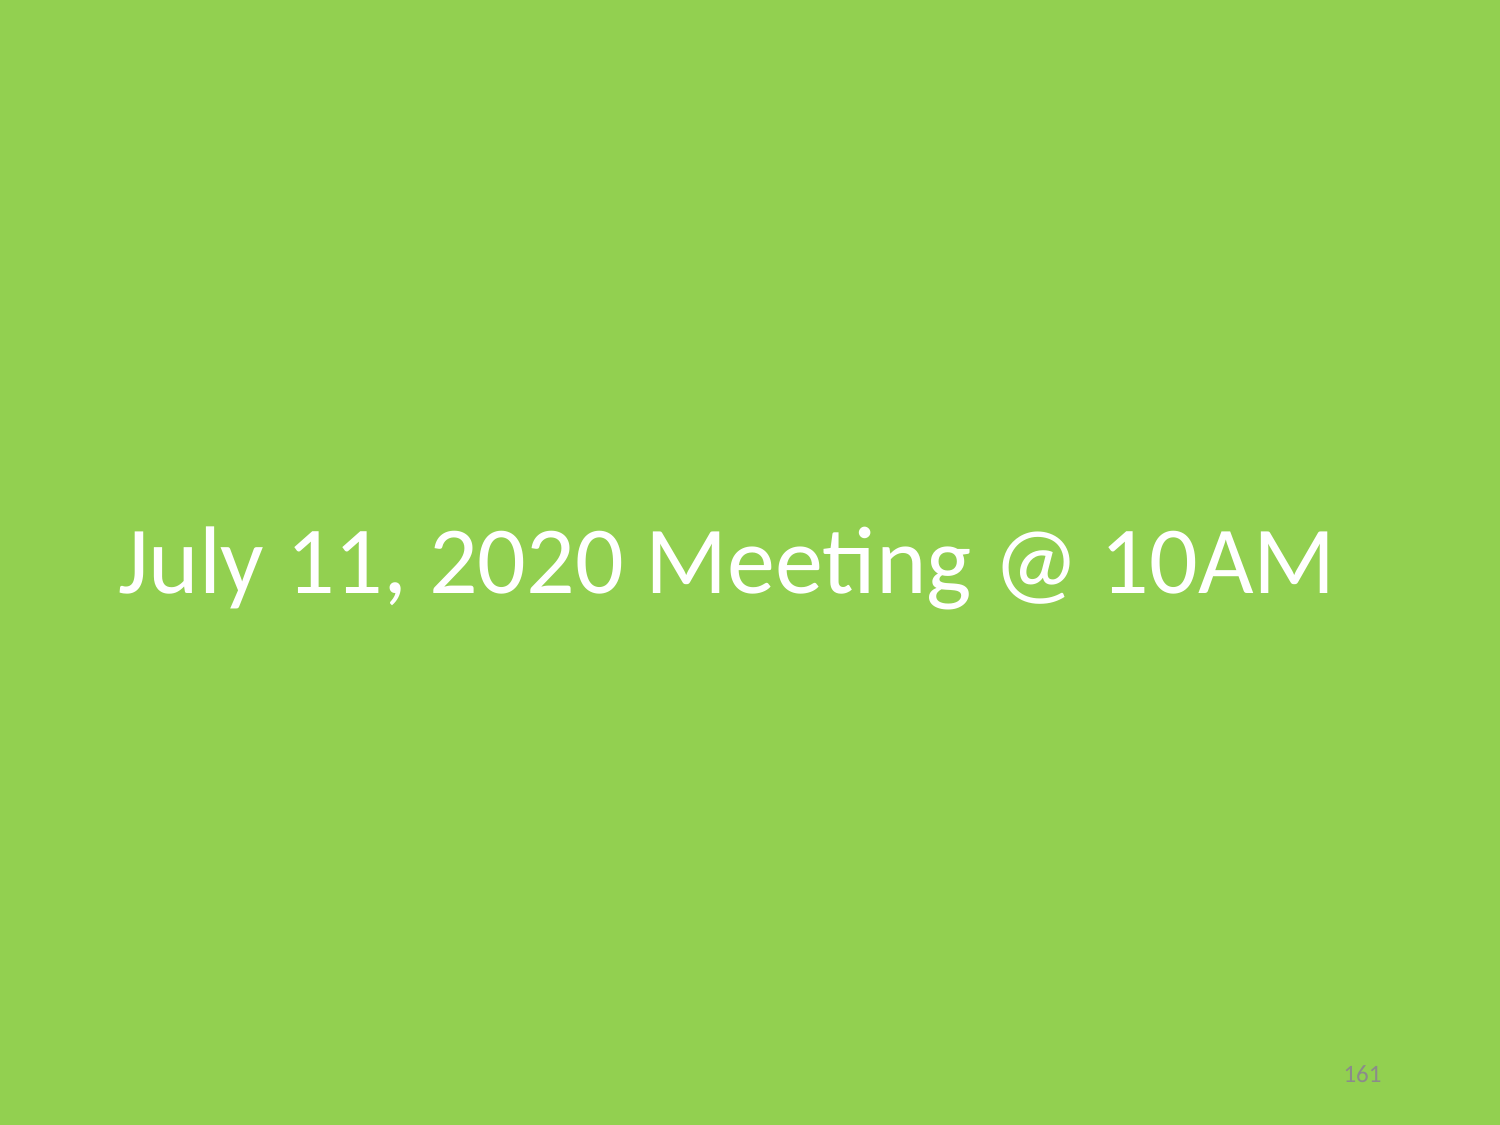

# July 11, 2020 Meeting @ 10AM
161